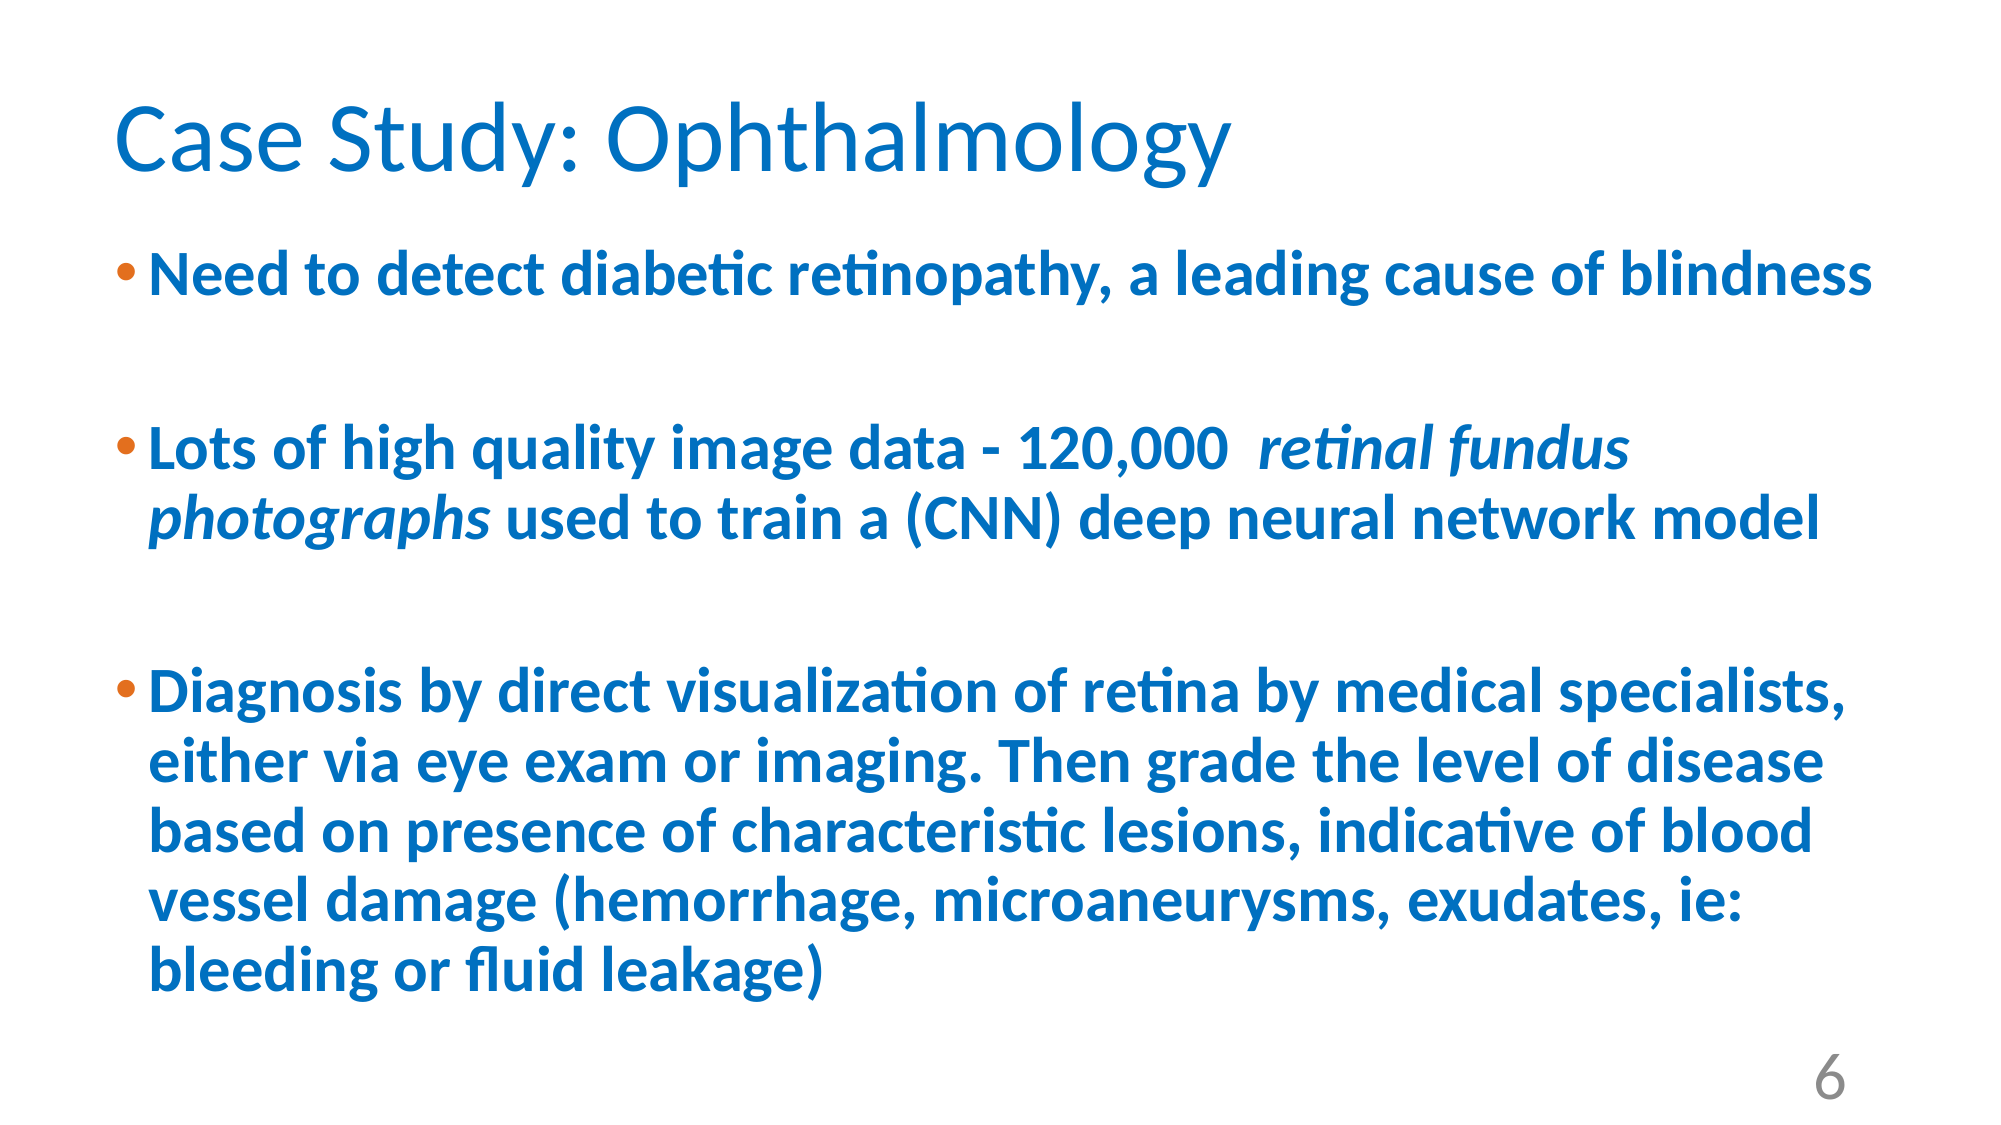

# Case Study: Ophthalmology
Need to detect diabetic retinopathy, a leading cause of blindness

Lots of high quality image data - 120,000  retinal fundus photographs used to train a (CNN) deep neural network model

Diagnosis by direct visualization of retina by medical specialists, either via eye exam or imaging. Then grade the level of disease based on presence of characteristic lesions, indicative of blood vessel damage (hemorrhage, microaneurysms, exudates, ie: bleeding or fluid leakage)
6